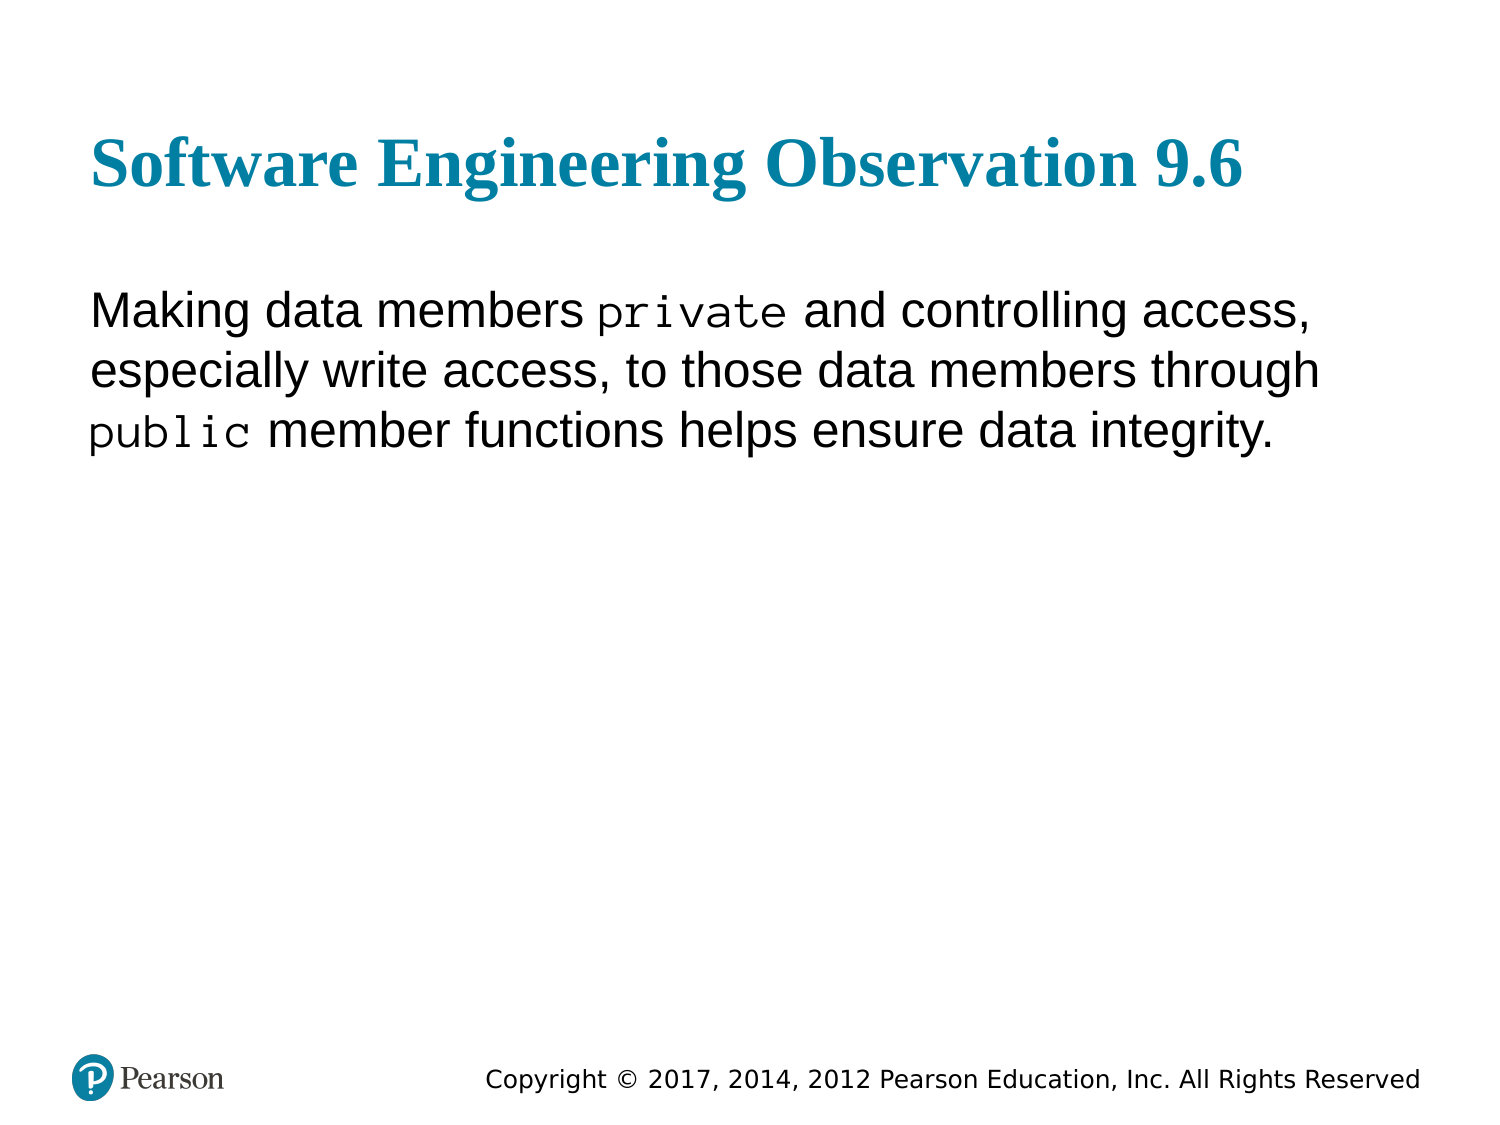

# Software Engineering Observation 9.6
Making data members private and controlling access, especially write access, to those data members through public member functions helps ensure data integrity.